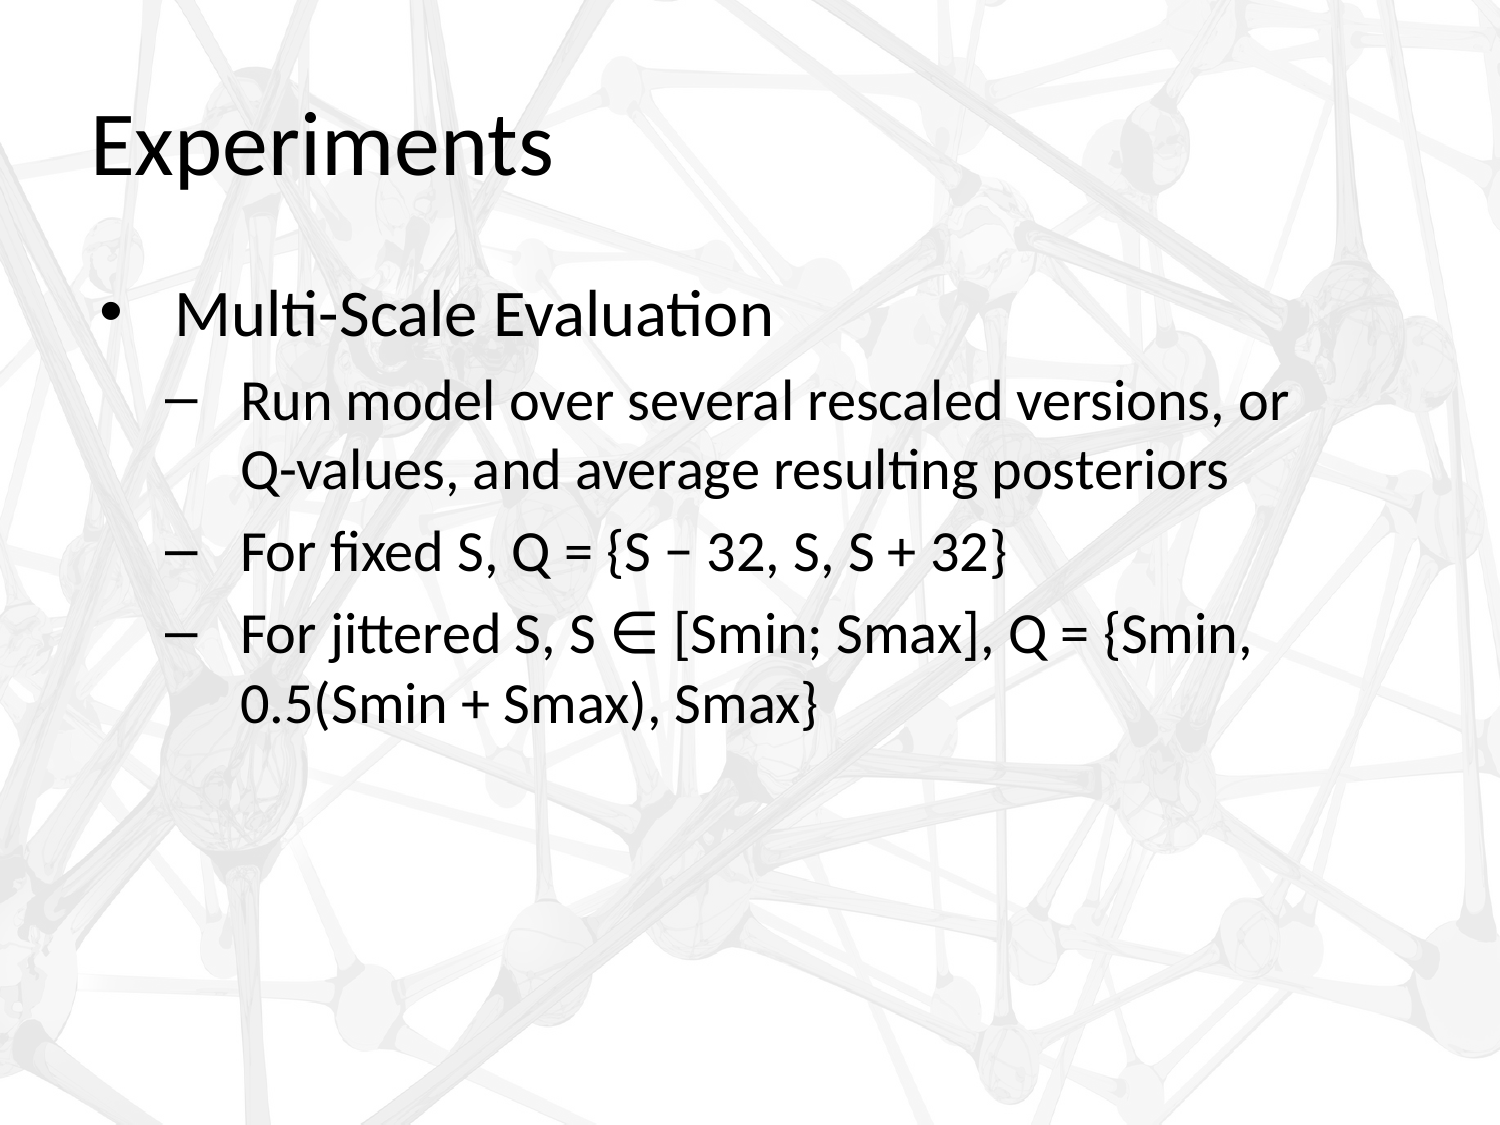

# Experiments
Multi-Scale Evaluation
Run model over several rescaled versions, or Q-values, and average resulting posteriors
For fixed S, Q = {S − 32, S, S + 32}
For jittered S, S ∈ [Smin; Smax], Q = {Smin, 0.5(Smin + Smax), Smax}